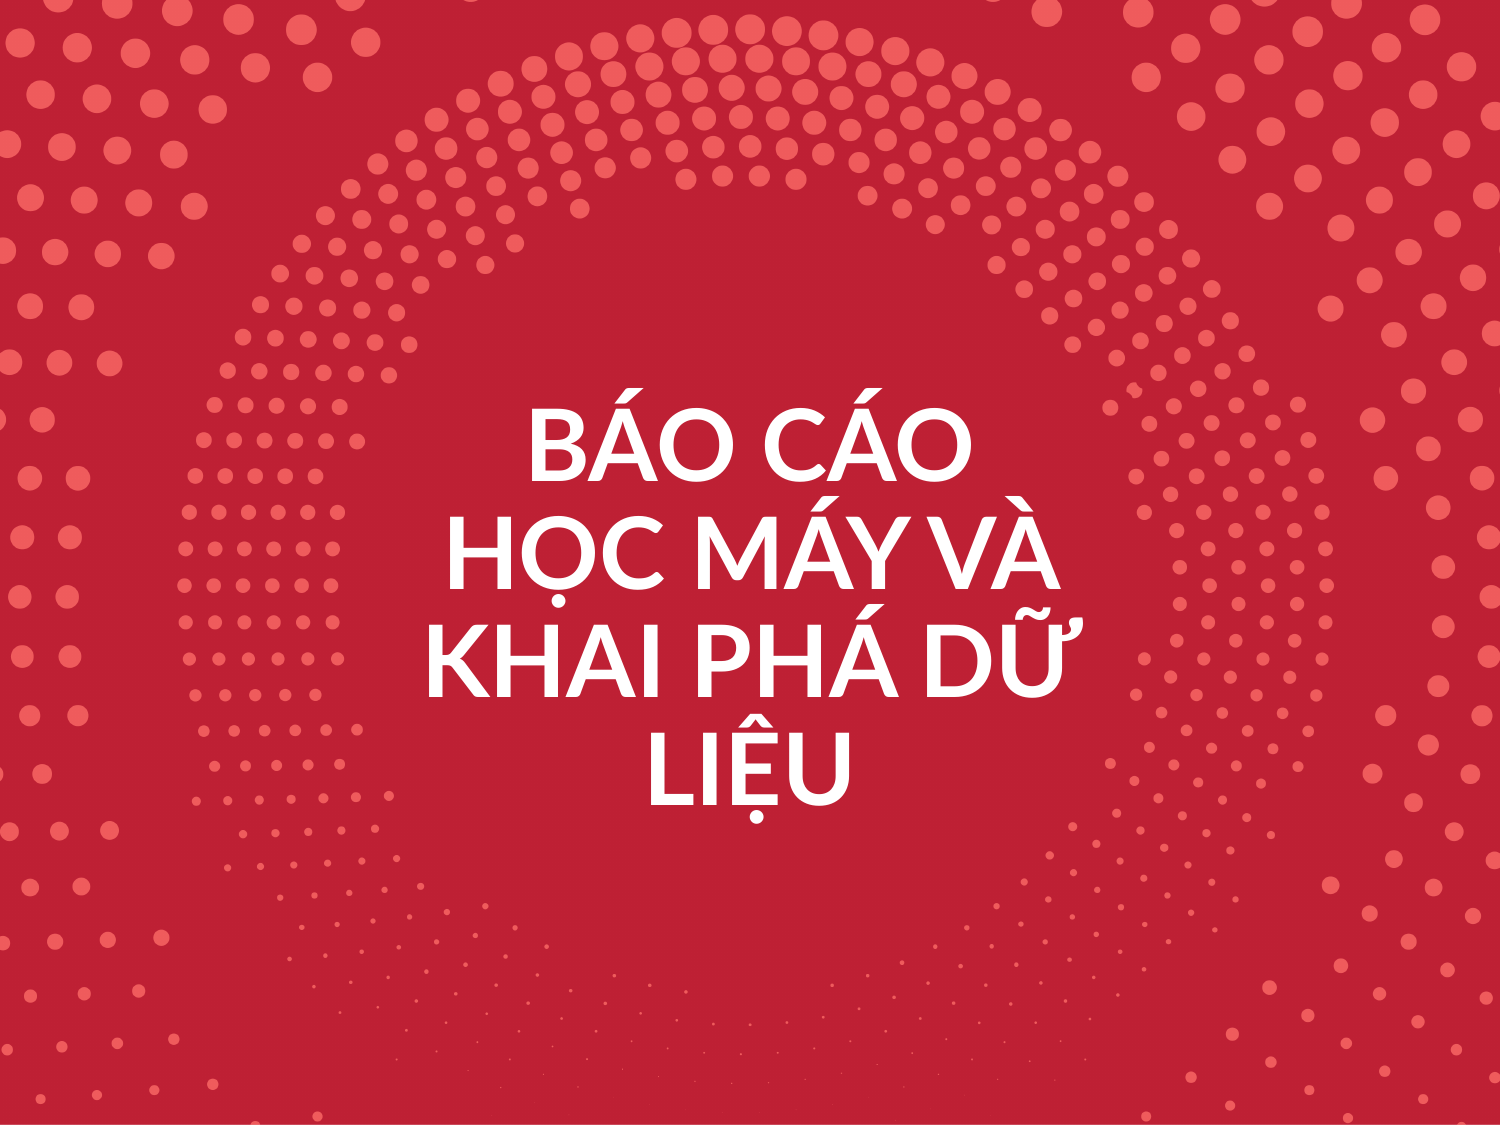

# BÁO CÁO HỌC MÁY VÀ KHAI PHÁ DỮ LIỆU